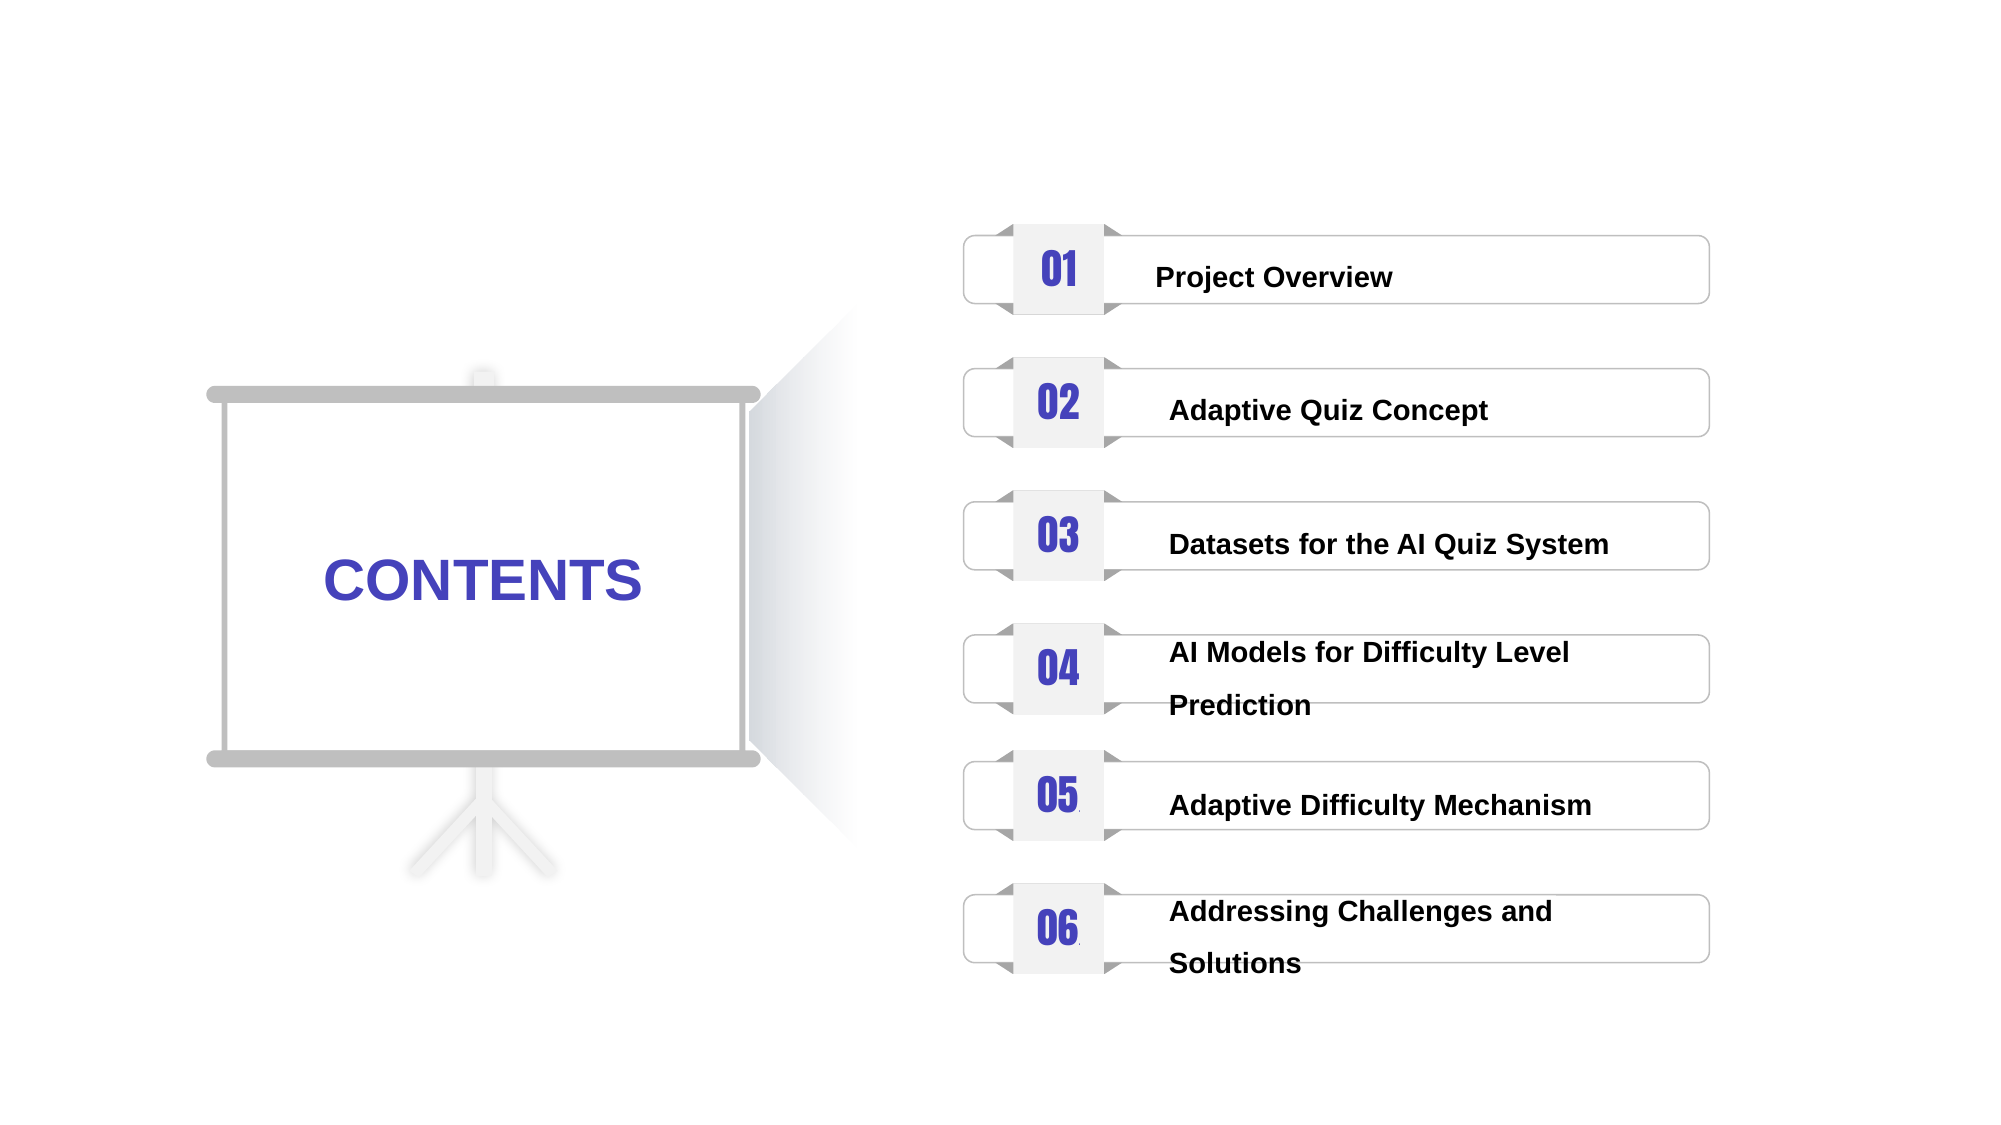

0 1
Project Overview

0 2

Adaptive Quiz Concept

0 3

Datasets for the AI Quiz System

CON TENTS

0 4
AI Models for Difficulty Level Prediction

05 5

Adaptive Difficulty Mechanism

06 6
Addressing Challenges and Solutions